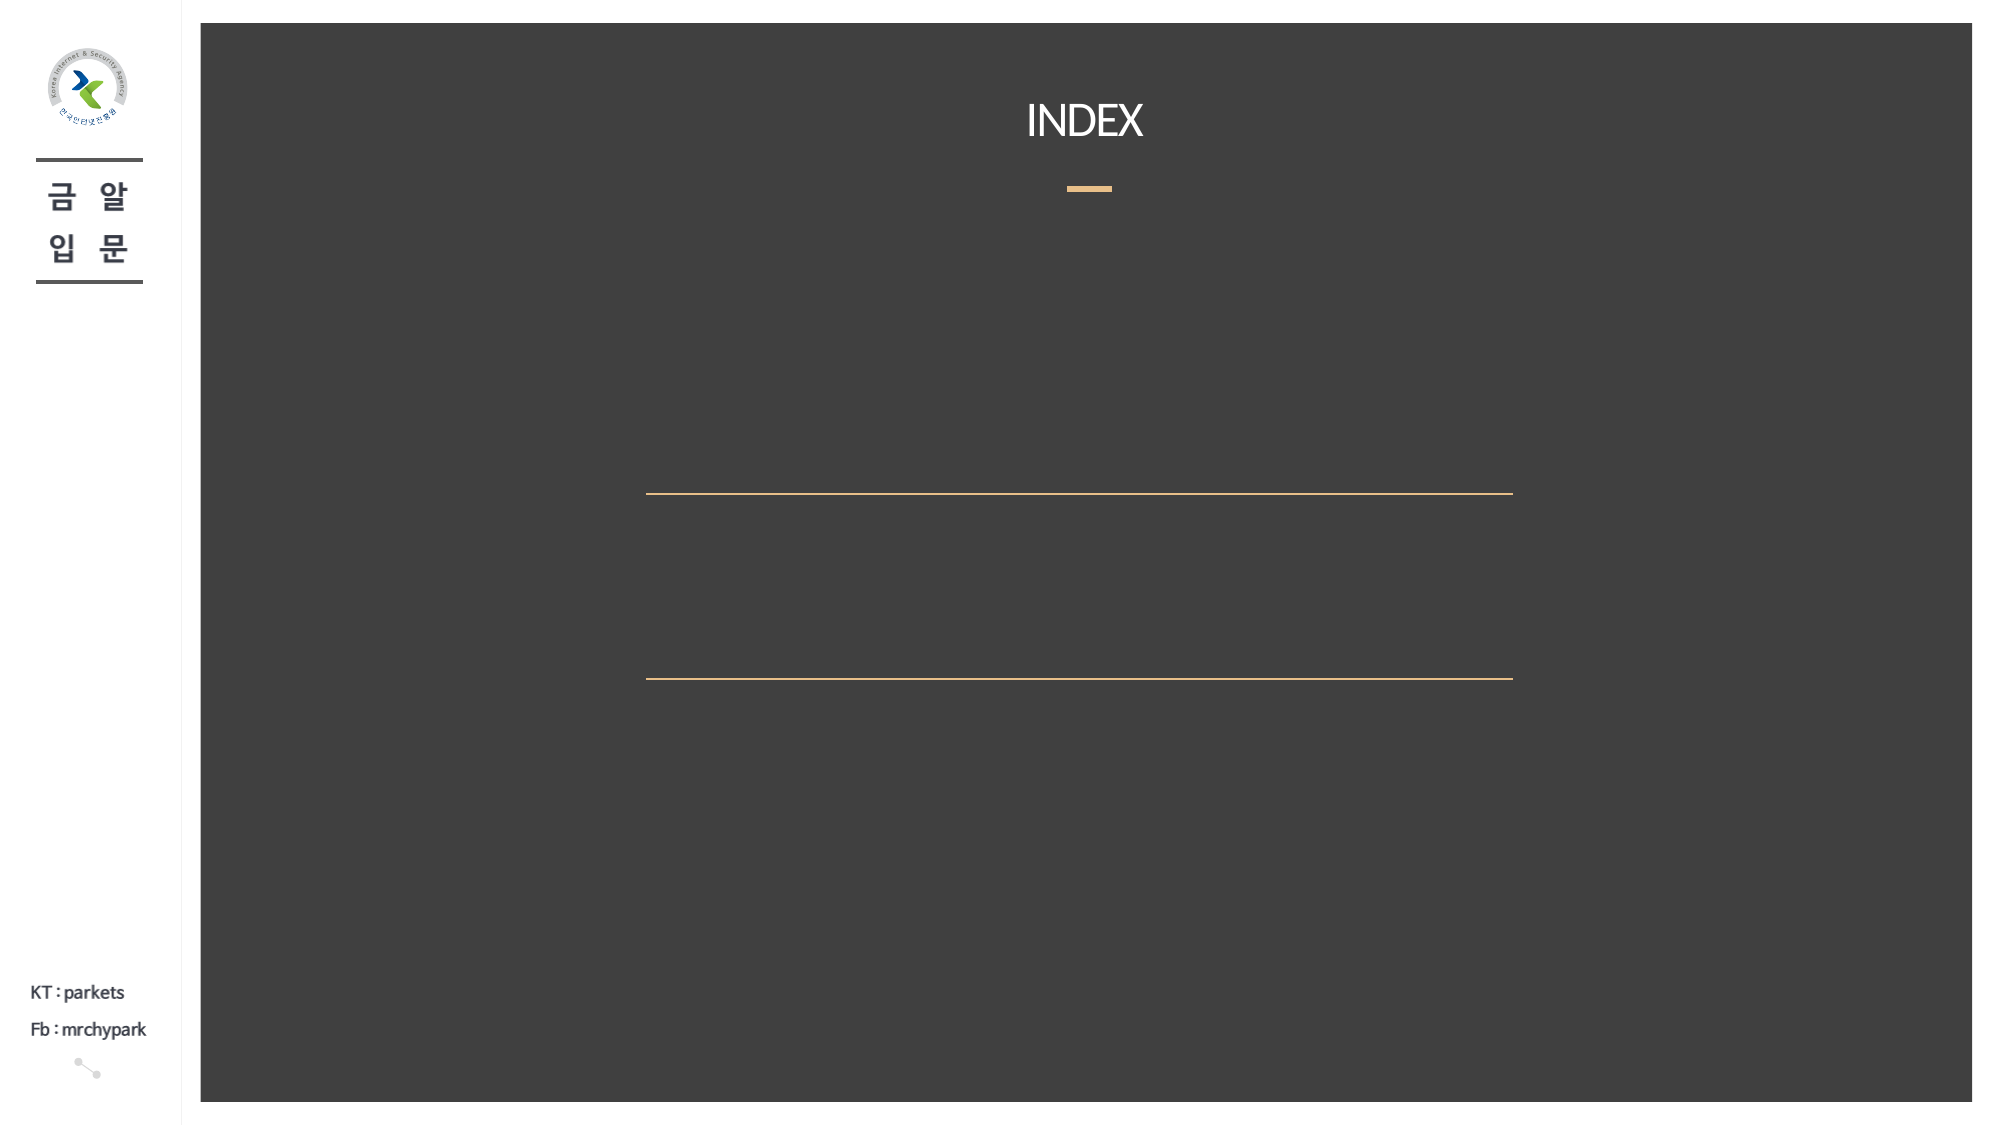

# INDEX
INTRODUCE |   BASIC  |  DATA TYPE  |  FINDATA | TEXTDATA | SUMMARY